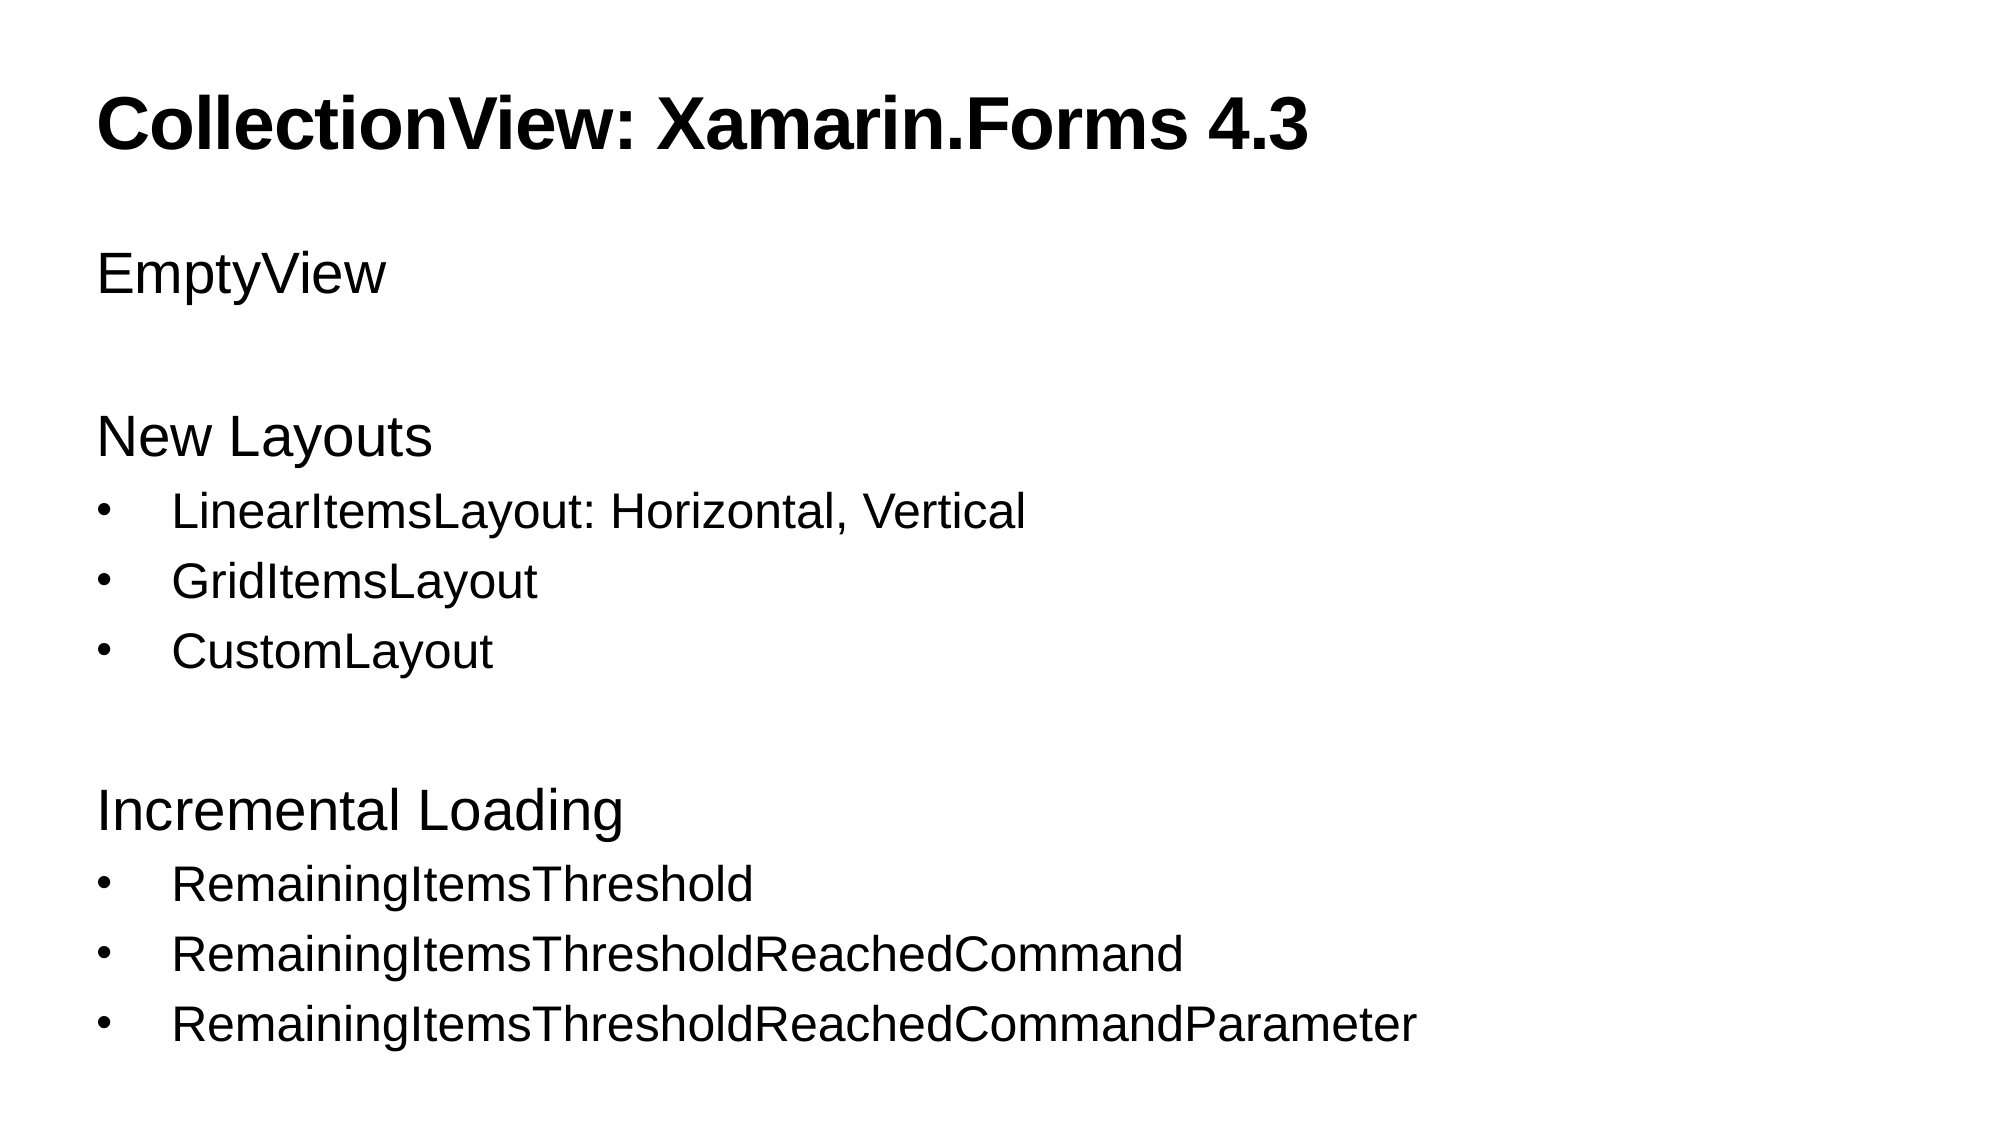

# CollectionView: Xamarin.Forms 4.3
EmptyView

New Layouts
LinearItemsLayout: Horizontal, Vertical
GridItemsLayout
CustomLayout

Incremental Loading
RemainingItemsThreshold
RemainingItemsThresholdReachedCommand
RemainingItemsThresholdReachedCommandParameter